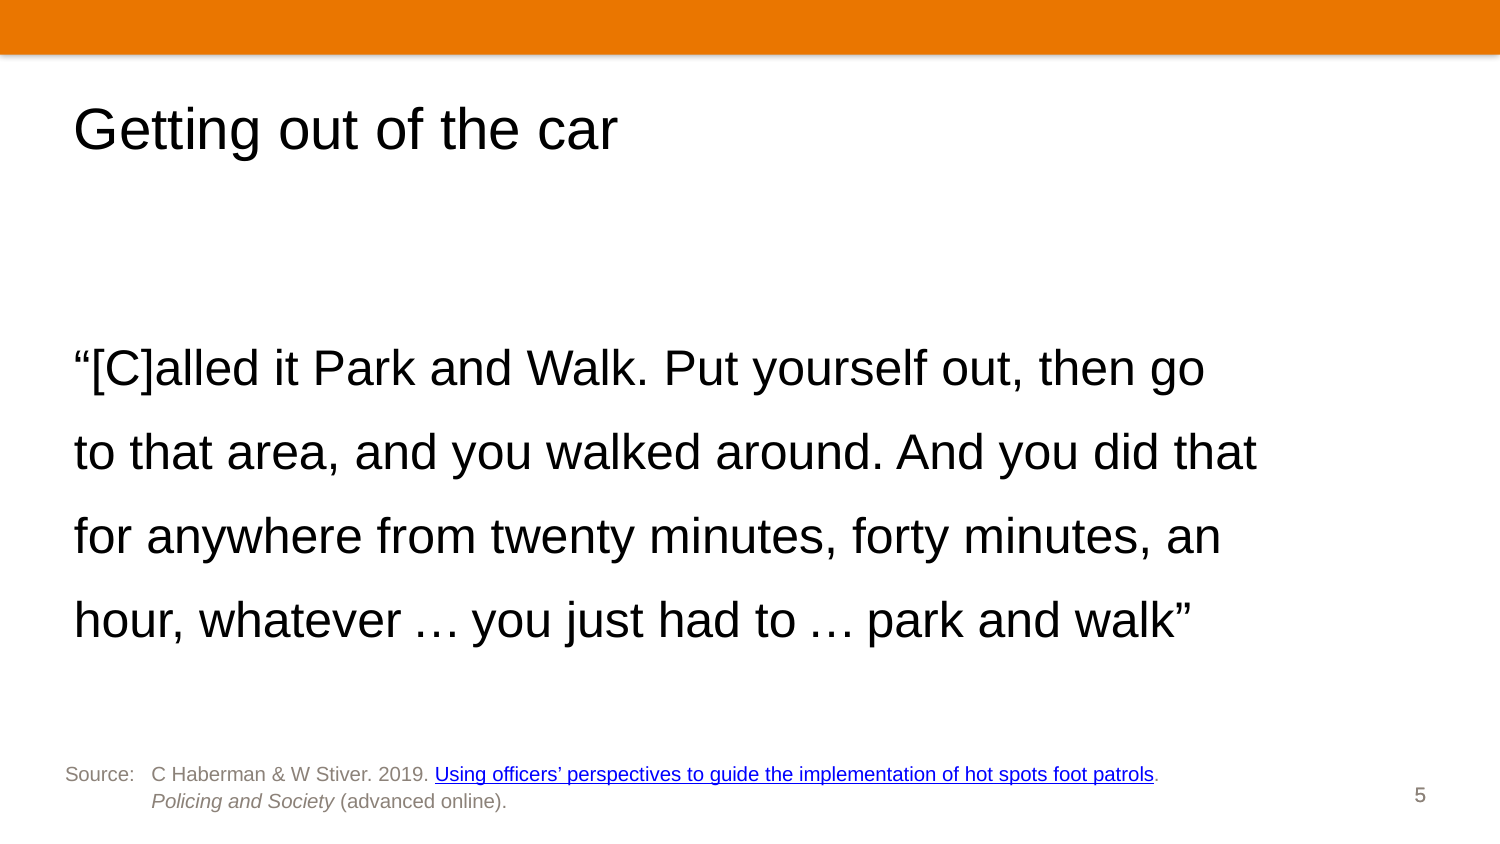

# Getting out of the car
“[C]alled it Park and Walk. Put yourself out, then go to that area, and you walked around. And you did that for anywhere from twenty minutes, forty minutes, an hour, whatever … you just had to … park and walk”
Source:	C Haberman & W Stiver. 2019. Using officers’ perspectives to guide the implementation of hot spots foot patrols. Policing and Society (advanced online).